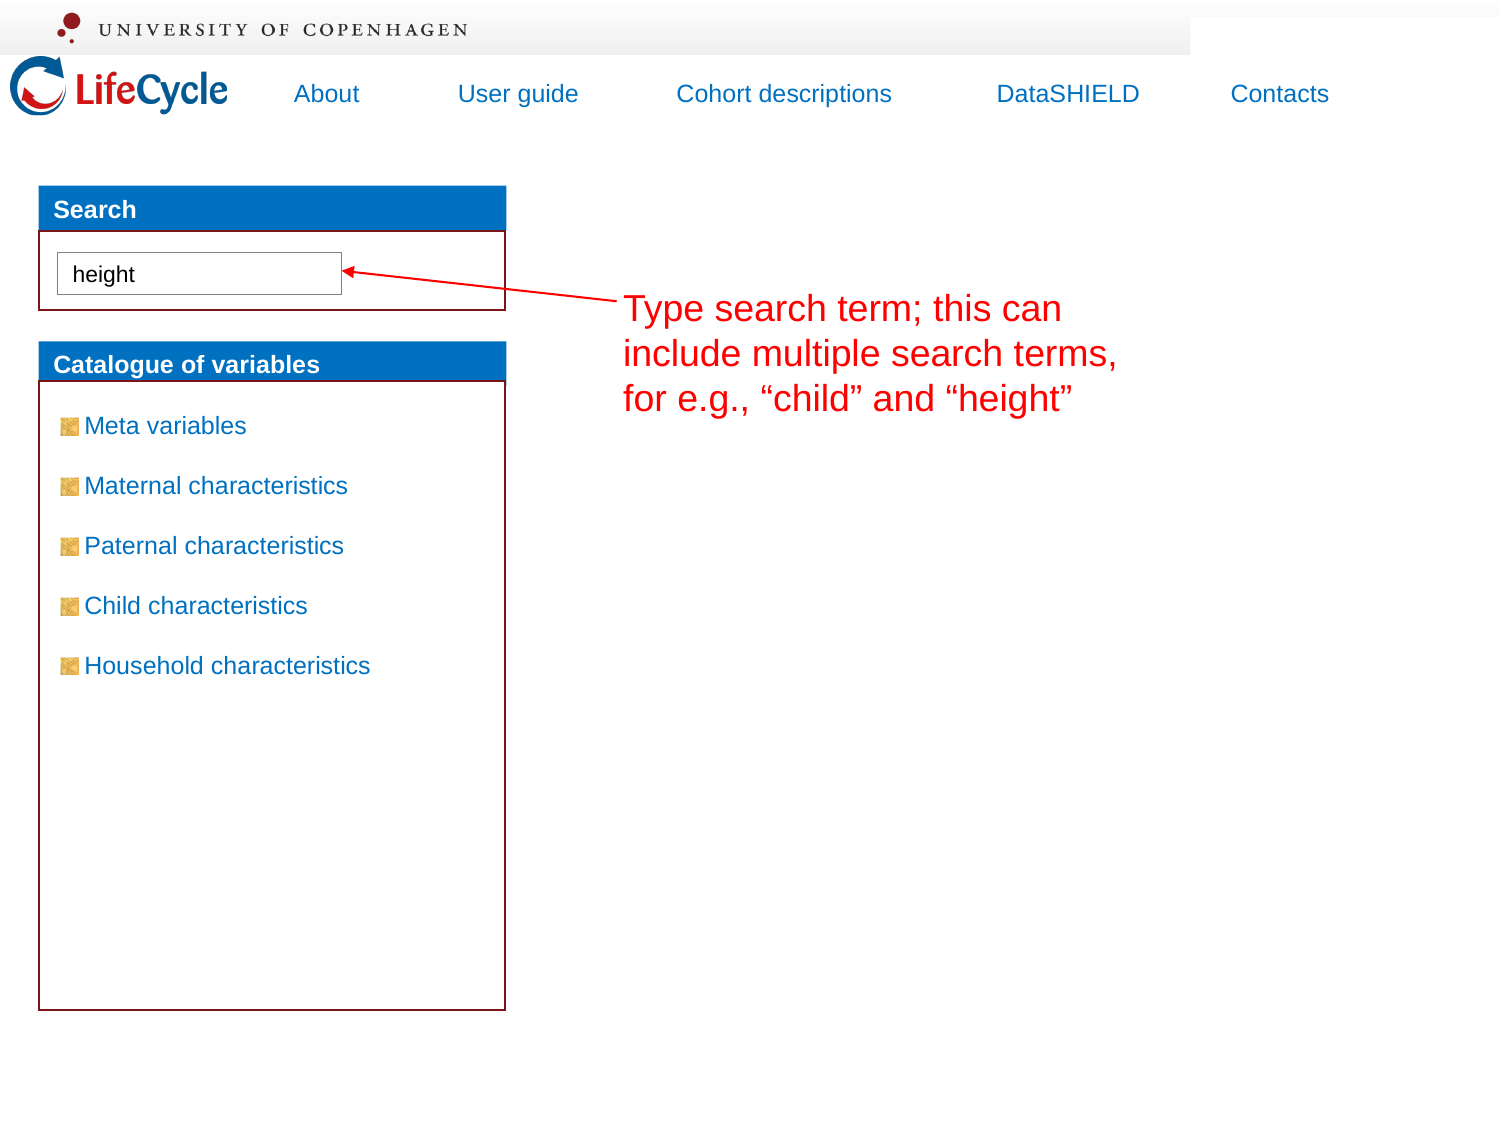

Search

height
Type search term; this can include multiple search terms, for e.g., “child” and “height”
Catalogue of variables

Meta variables

Maternal characteristics

Paternal characteristics

Child characteristics

Household characteristics